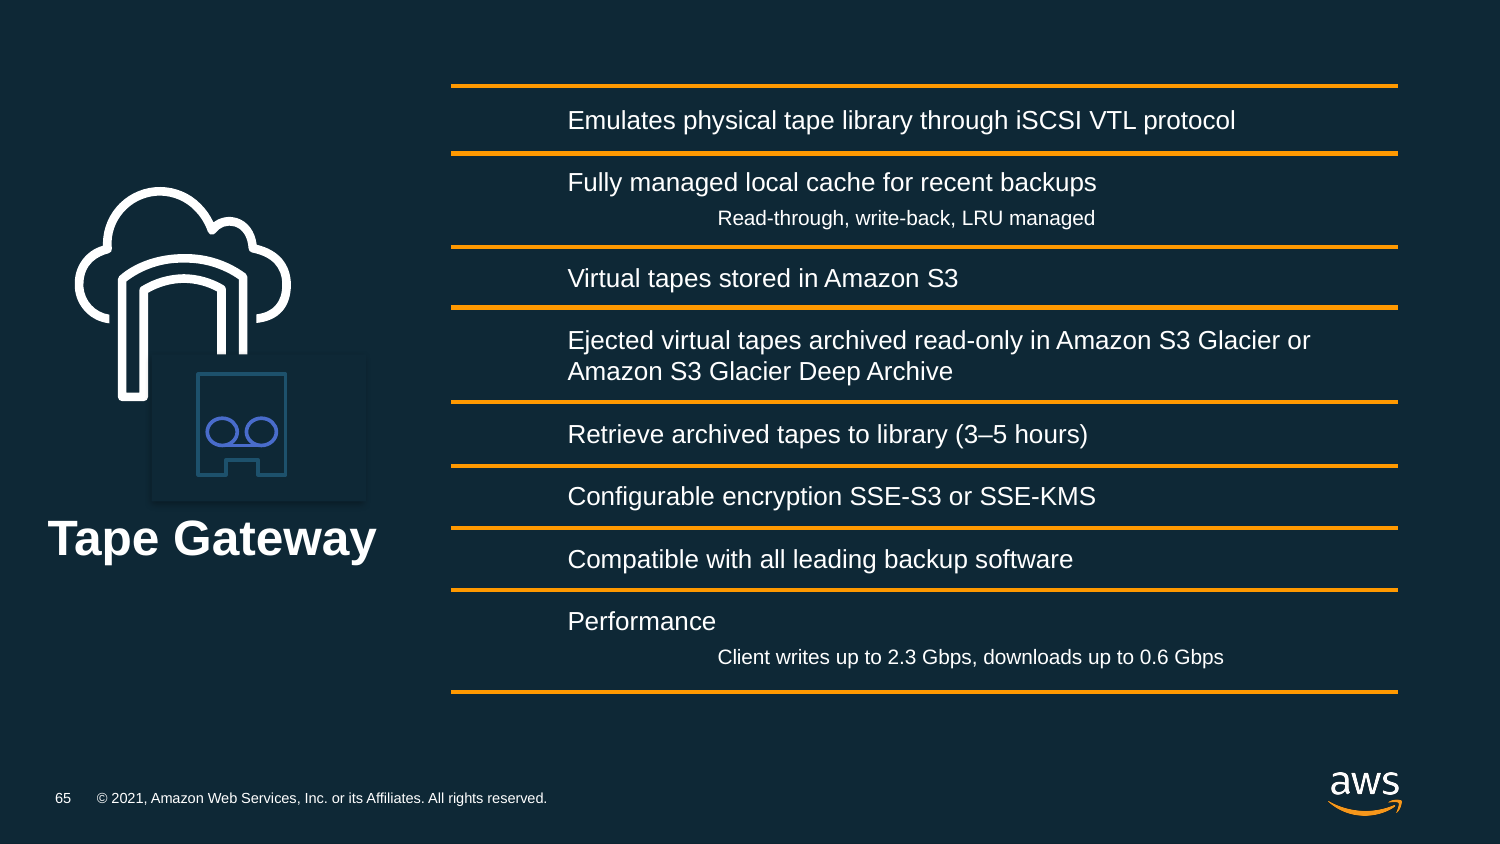

Emulates physical tape library through iSCSI VTL protocol
Fully managed local cache for recent backups
	Read-through, write-back, LRU managed
Virtual tapes stored in Amazon S3
Ejected virtual tapes archived read-only in Amazon S3 Glacier or Amazon S3 Glacier Deep Archive
Retrieve archived tapes to library (3–5 hours)
Configurable encryption SSE-S3 or SSE-KMS
Compatible with all leading backup software
Performance
	Client writes up to 2.3 Gbps, downloads up to 0.6 Gbps

Tape Gateway